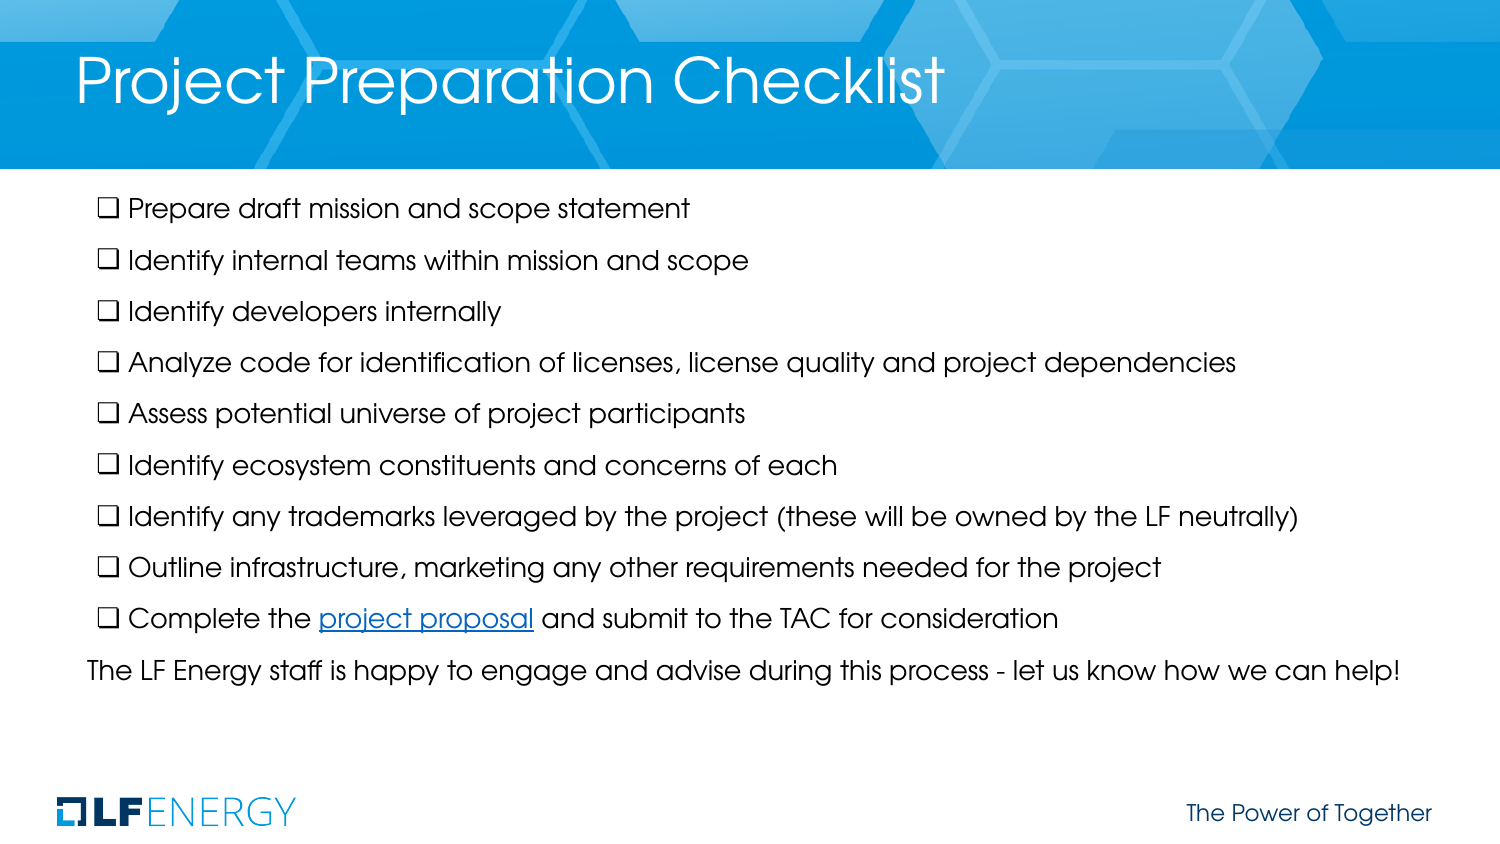

# Project Preparation Checklist
 Prepare draft mission and scope statement
 Identify internal teams within mission and scope
 Identify developers internally
 Analyze code for identification of licenses, license quality and project dependencies
 Assess potential universe of project participants
 Identify ecosystem constituents and concerns of each
 Identify any trademarks leveraged by the project (these will be owned by the LF neutrally)
 Outline infrastructure, marketing any other requirements needed for the project
 Complete the project proposal and submit to the TAC for consideration
The LF Energy staff is happy to engage and advise during this process - let us know how we can help!